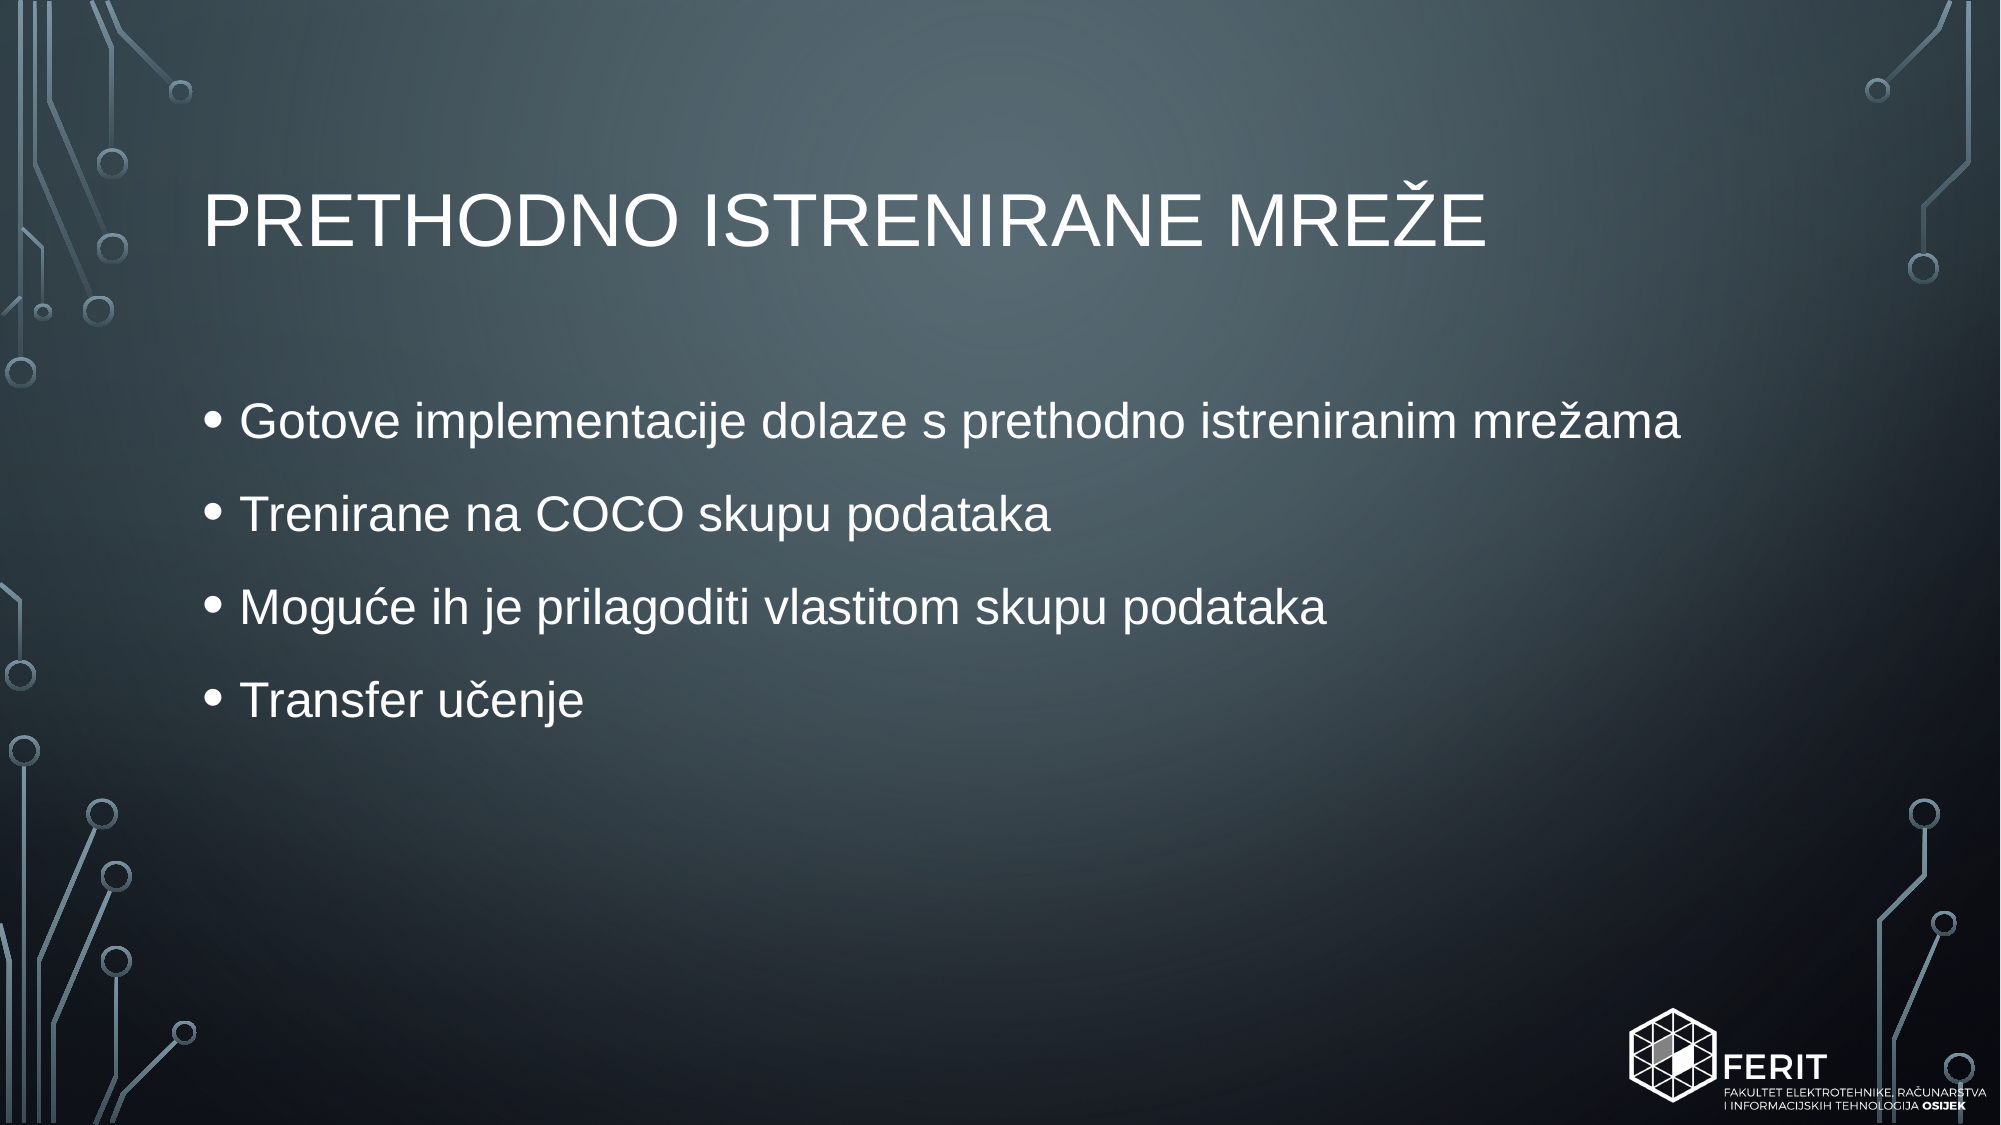

# Prethodno istrenirane mreže
Gotove implementacije dolaze s prethodno istreniranim mrežama
Trenirane na COCO skupu podataka
Moguće ih je prilagoditi vlastitom skupu podataka
Transfer učenje